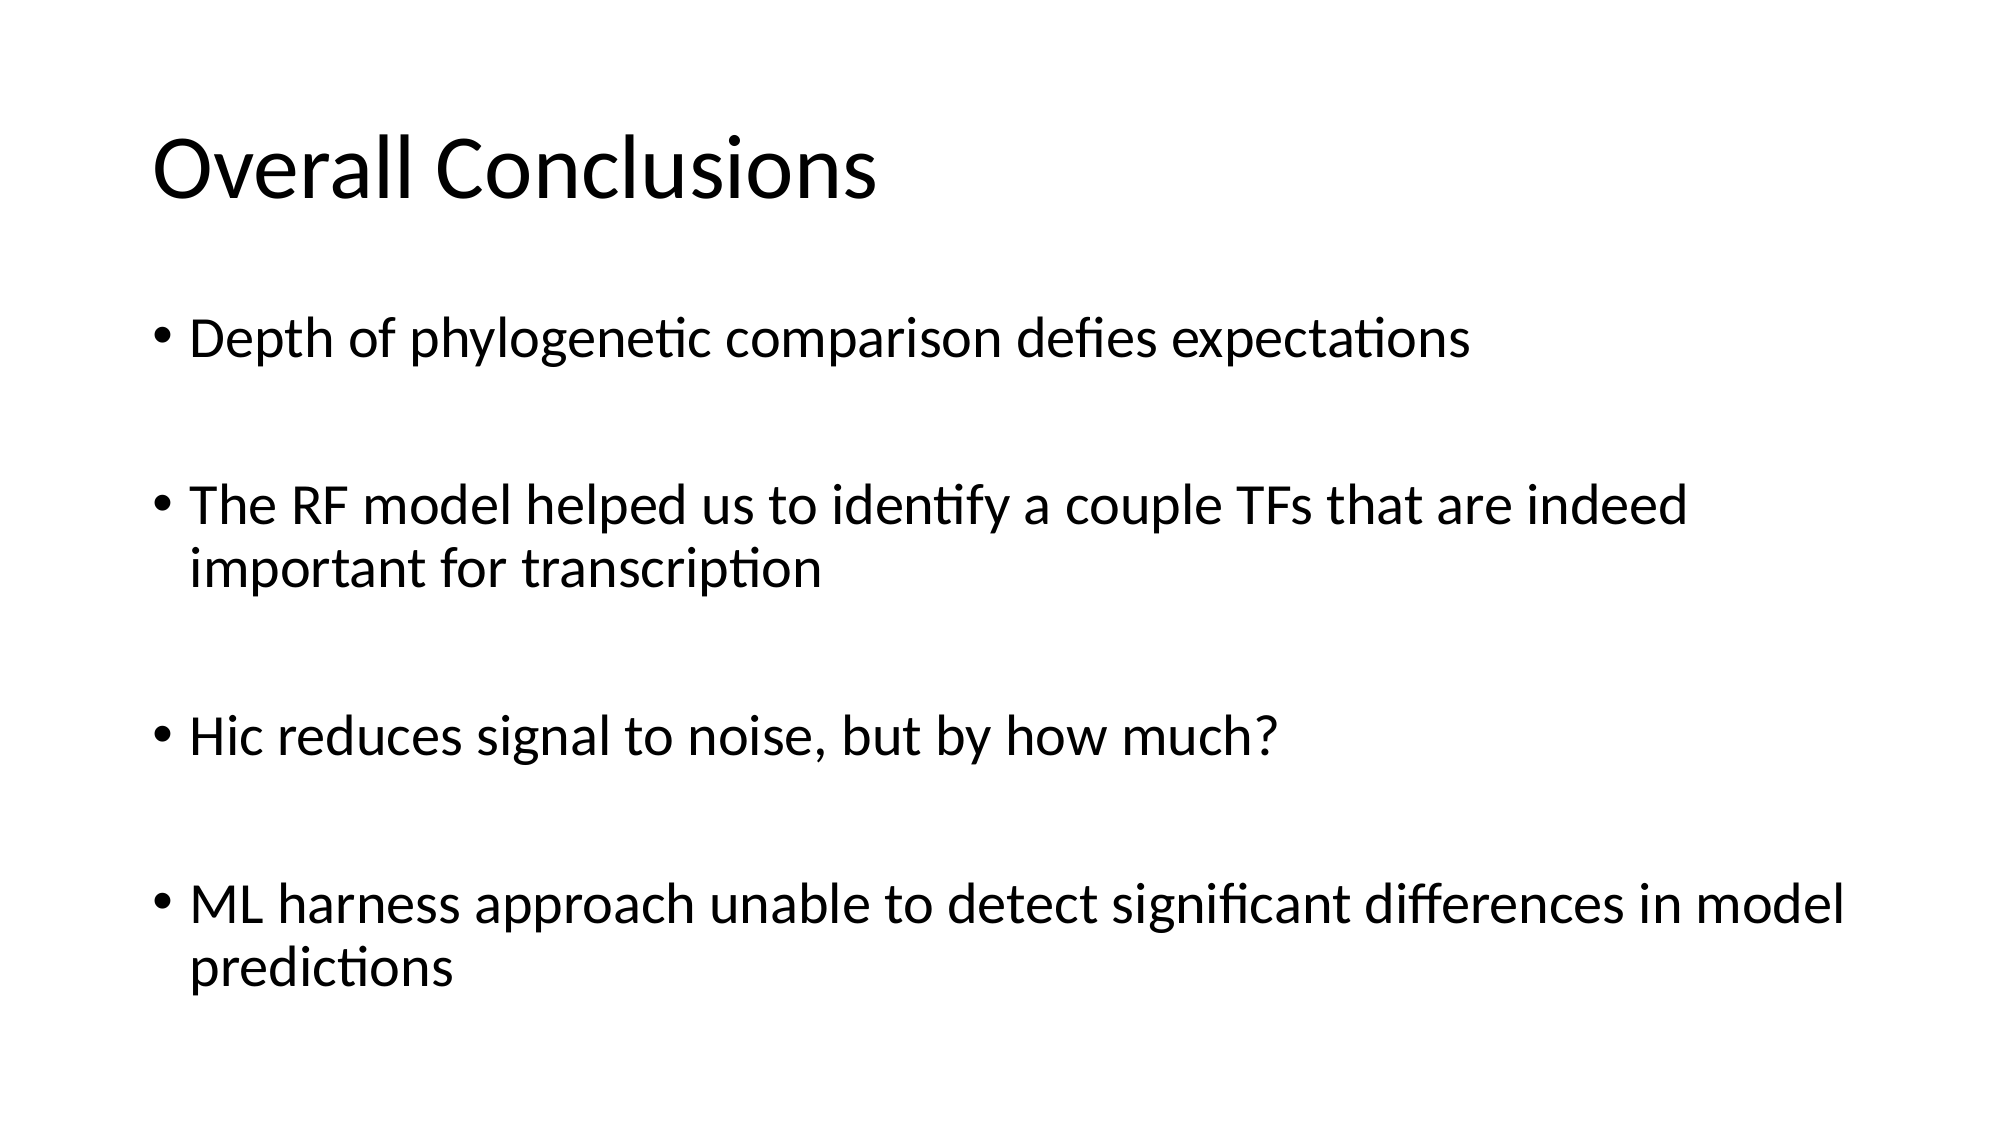

# Overall Conclusions
Depth of phylogenetic comparison defies expectations

The RF model helped us to identify a couple TFs that are indeed important for transcription

Hic reduces signal to noise, but by how much?

ML harness approach unable to detect significant differences in model predictions